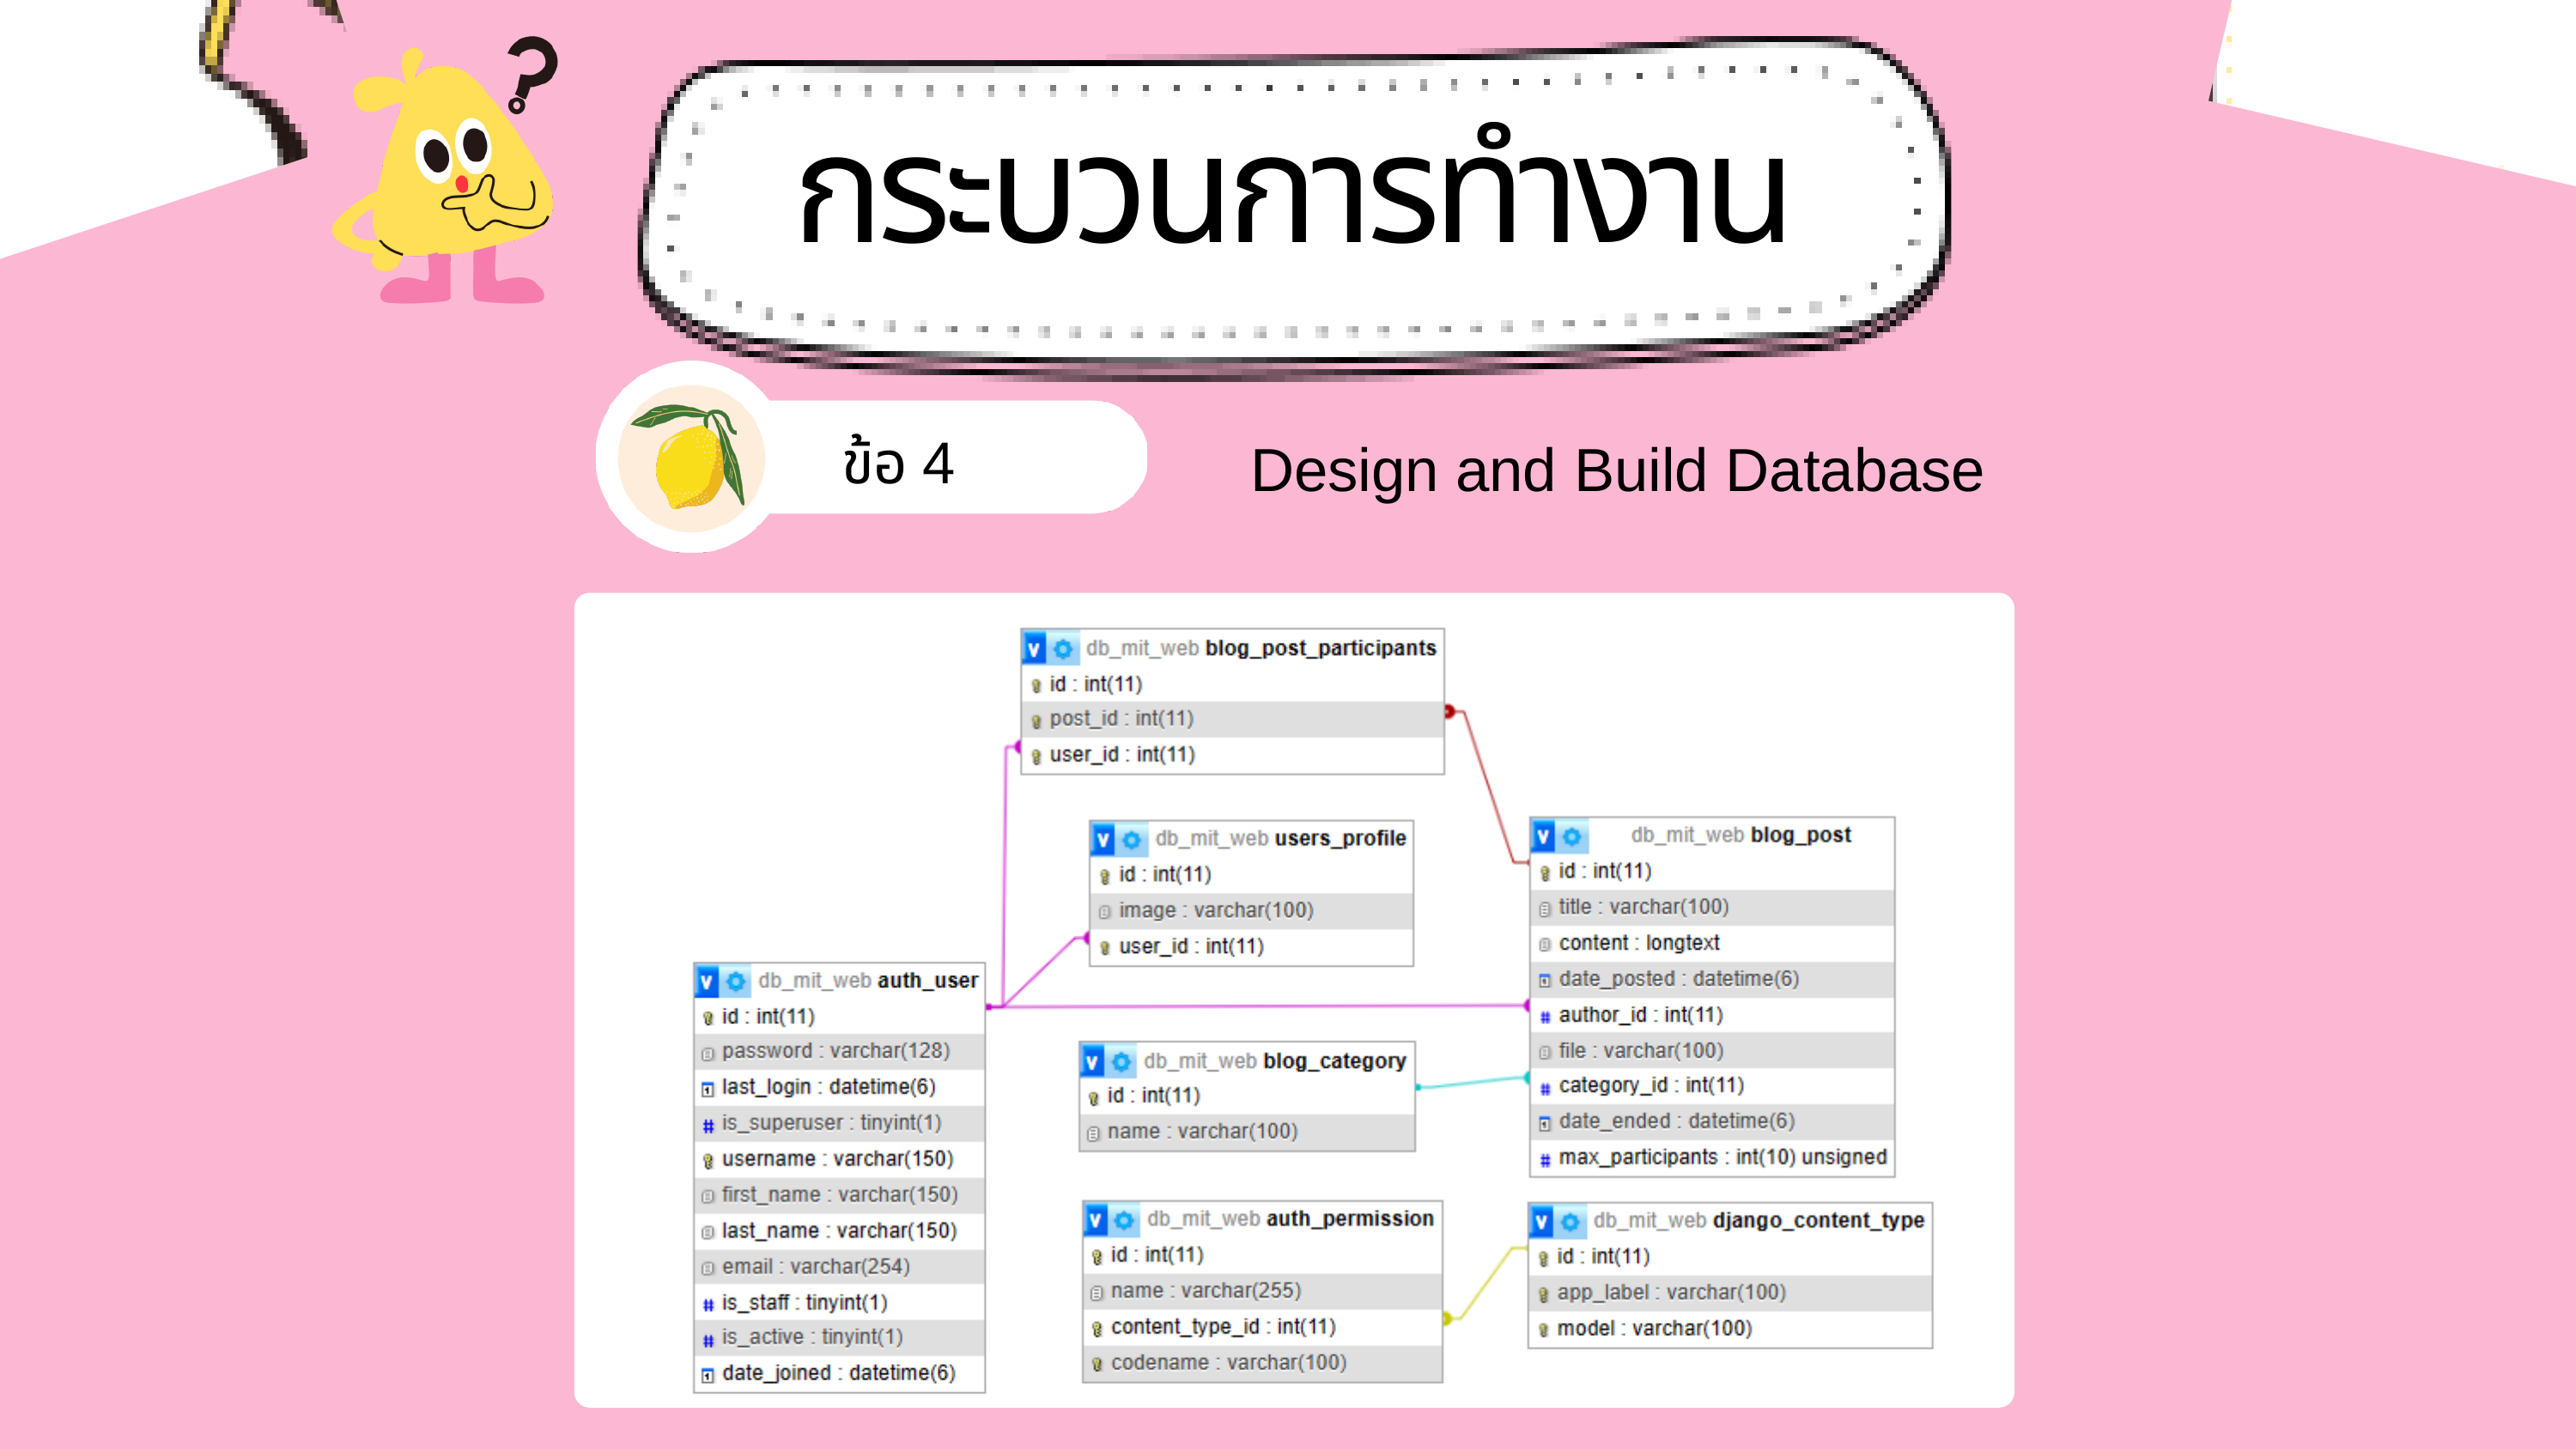

กระบวนการทำงาน

ข้อ 4
Design and Build Database